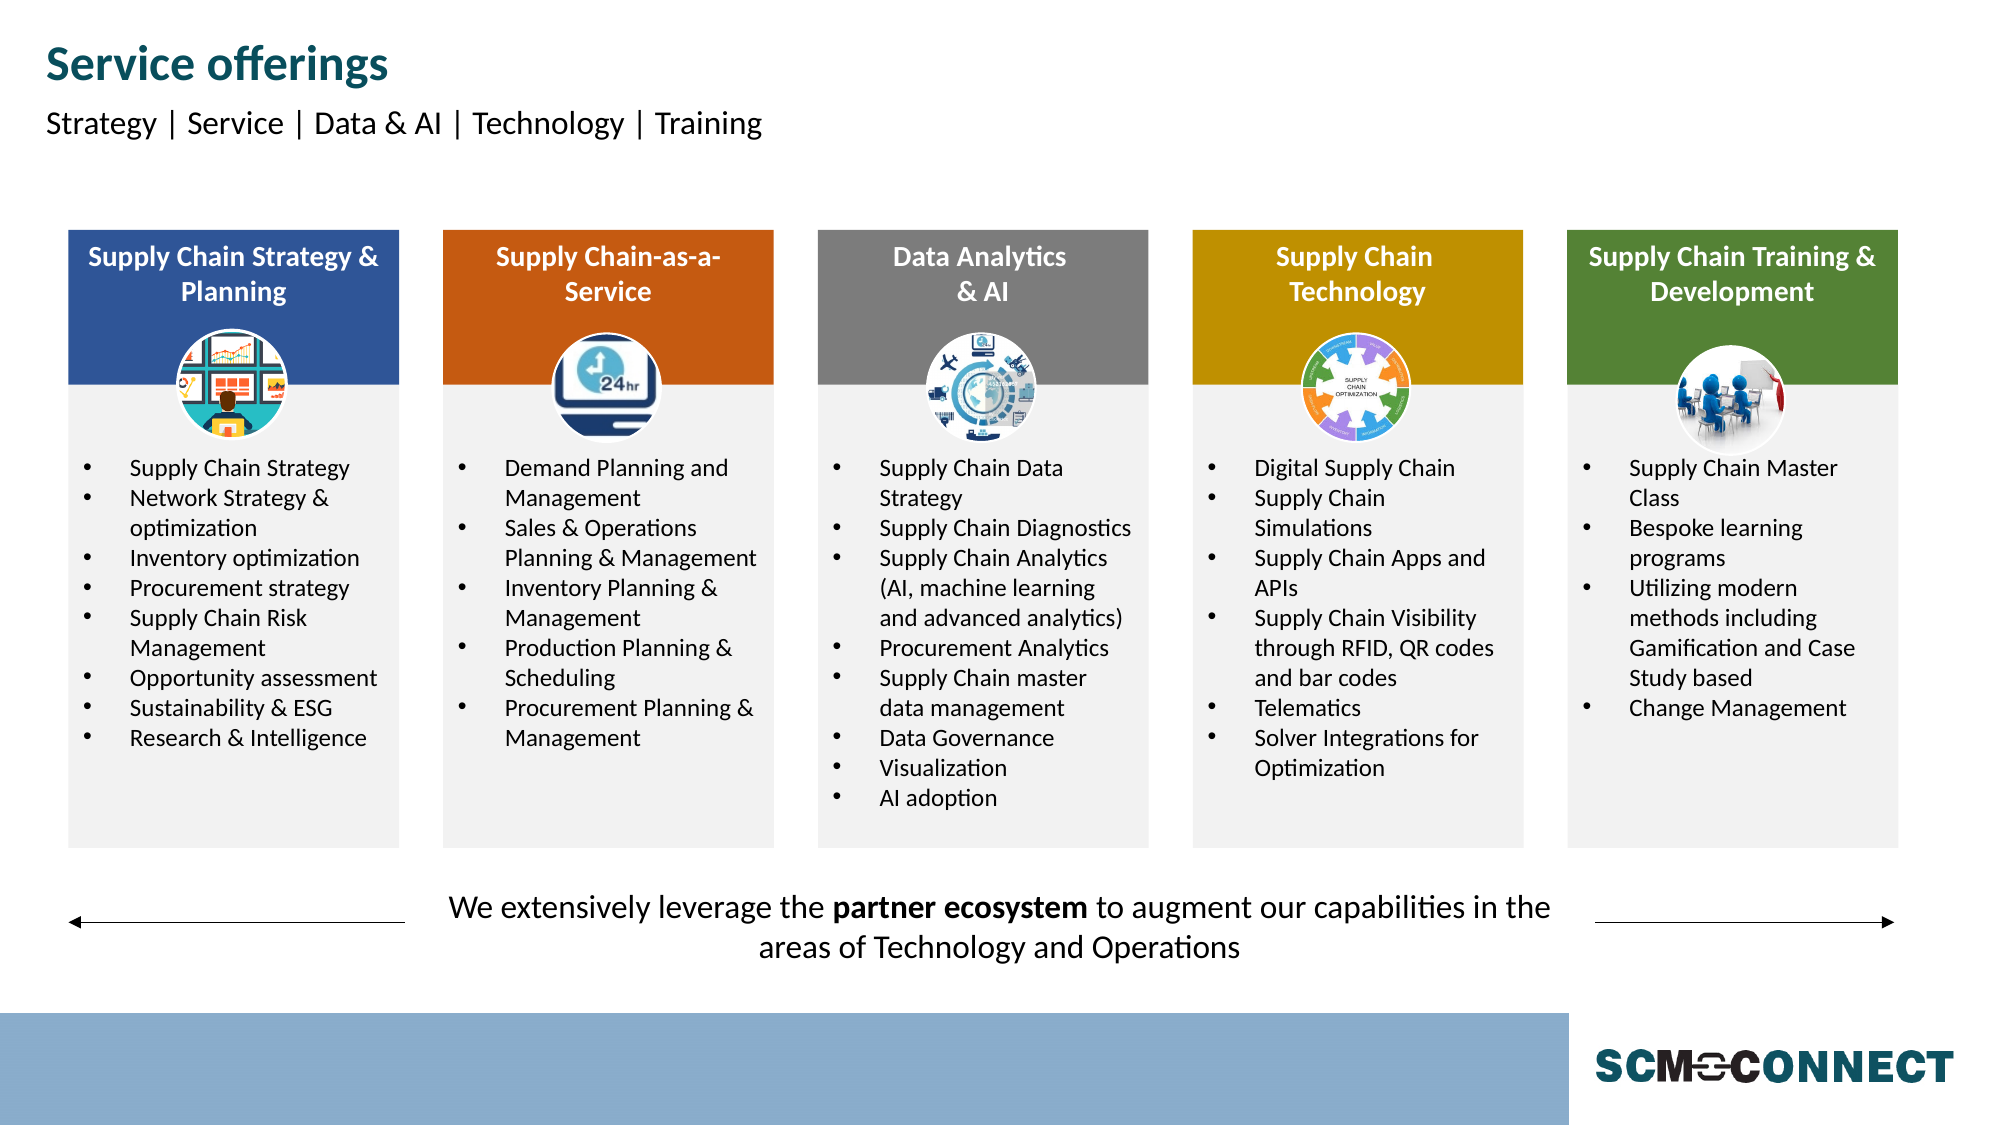

# Service offerings
Strategy | Service | Data & AI | Technology | Training
Supply Chain Strategy & Planning
Supply Chain-as-a-Service
Data Analytics
& AI
Supply Chain
Technology
Supply Chain Training & Development

Supply Chain Strategy
Network Strategy & optimization
Inventory optimization
Procurement strategy
Supply Chain Risk Management
Opportunity assessment
Sustainability & ESG
Research & Intelligence

Demand Planning and Management
Sales & Operations Planning & Management
Inventory Planning & Management
Production Planning & Scheduling
Procurement Planning & Management

Supply Chain Data Strategy
Supply Chain Diagnostics
Supply Chain Analytics (AI, machine learning and advanced analytics)
Procurement Analytics
Supply Chain master data management
Data Governance
Visualization
AI adoption

Digital Supply Chain
Supply Chain Simulations
Supply Chain Apps and APIs
Supply Chain Visibility through RFID, QR codes and bar codes
Telematics
Solver Integrations for Optimization

Supply Chain Master Class
Bespoke learning programs
Utilizing modern methods including Gamification and Case Study based
Change Management
We extensively leverage the partner ecosystem to augment our capabilities in the areas of Technology and Operations